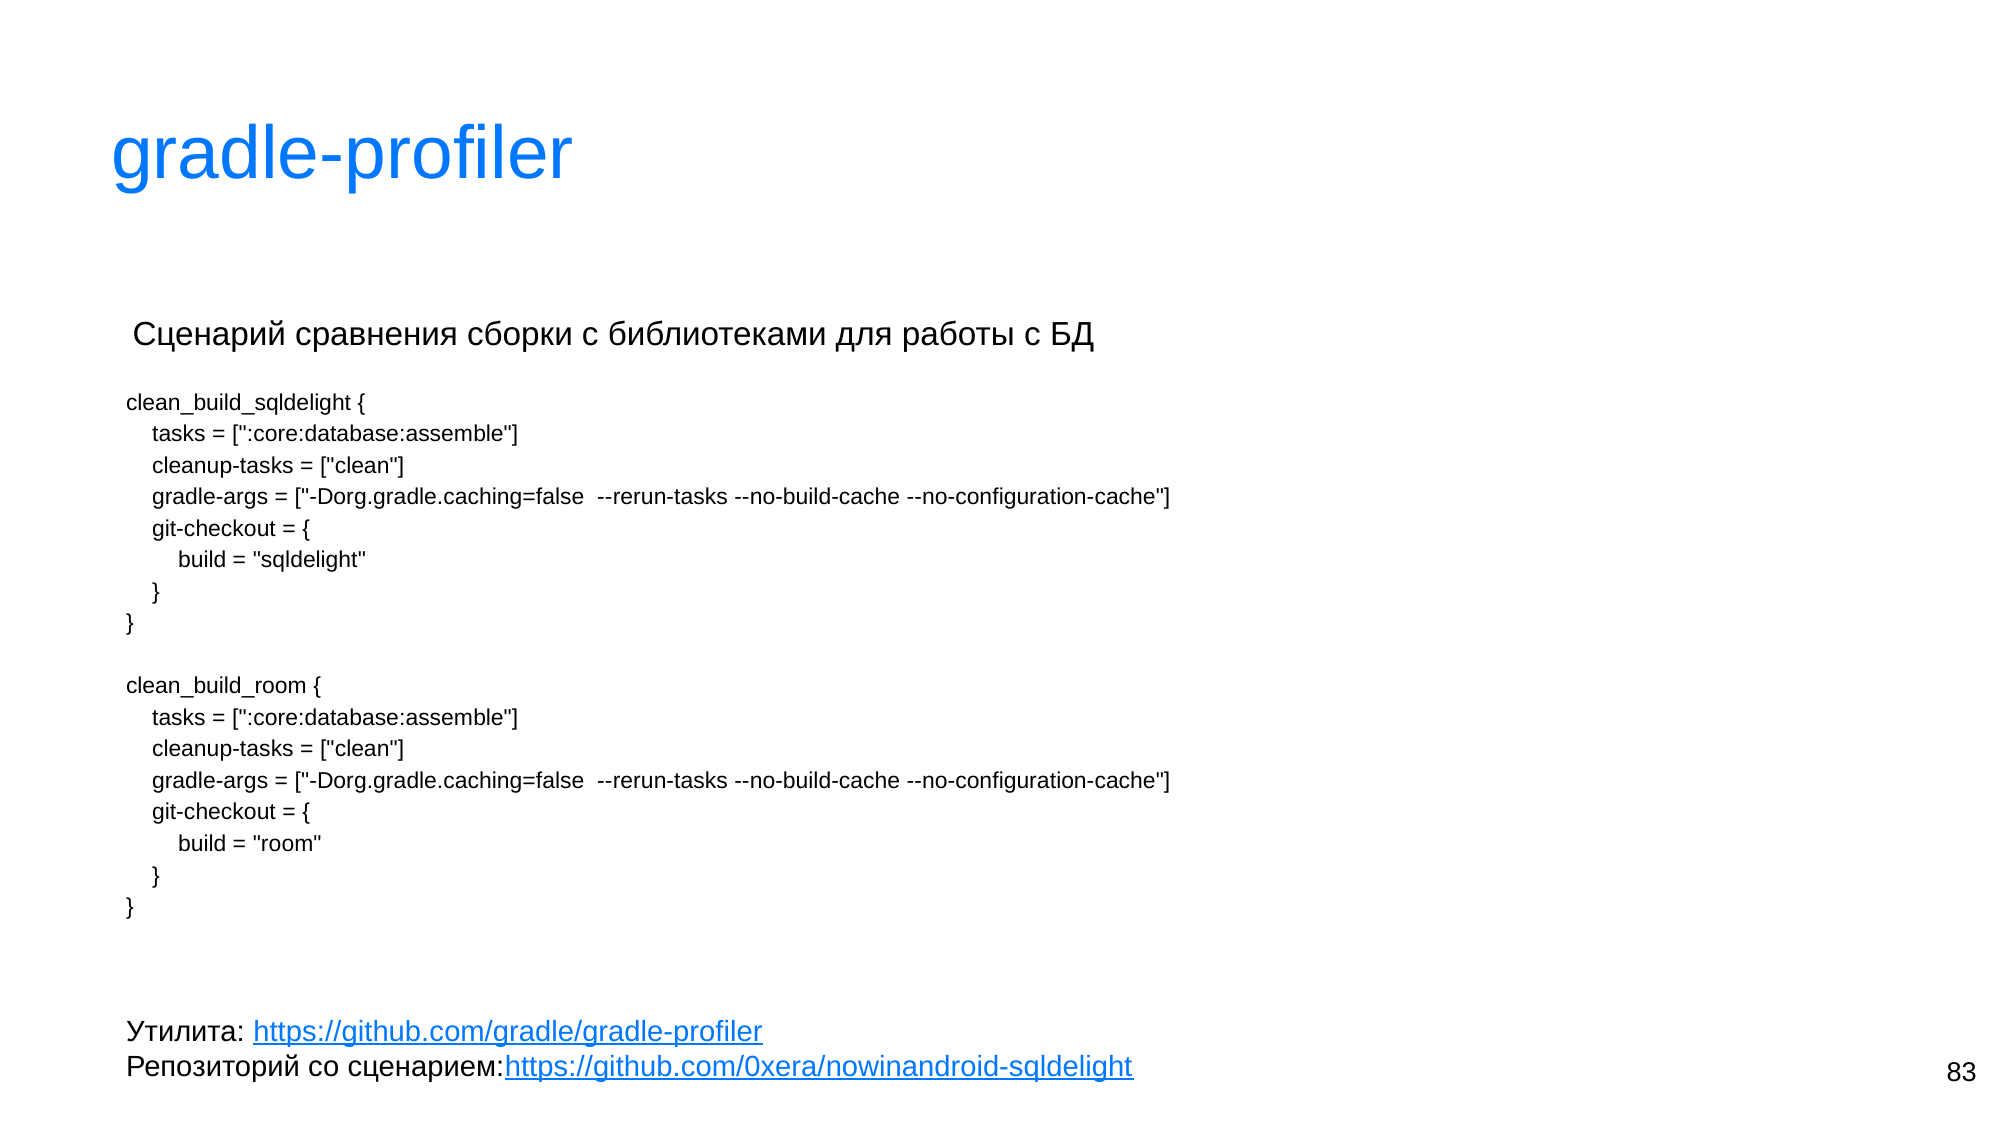

# gradle-profiler

Сценарий сравнения сборки с библиотеками для работы с БД
clean_build_sqldelight {
    tasks = [":core:database:assemble"]
    cleanup-tasks = ["clean"]
    gradle-args = ["-Dorg.gradle.caching=false  --rerun-tasks --no-build-cache --no-configuration-cache"]
    git-checkout = {
        build = "sqldelight"
    }
}

clean_build_room {
    tasks = [":core:database:assemble"]
    cleanup-tasks = ["clean"]
    gradle-args = ["-Dorg.gradle.caching=false  --rerun-tasks --no-build-cache --no-configuration-cache"]
    git-checkout = {
        build = "room"
    }
}
Утилита: https://github.com/gradle/gradle-profiler
Репозиторий со сценарием:https://github.com/0xera/nowinandroid-sqldelight
83